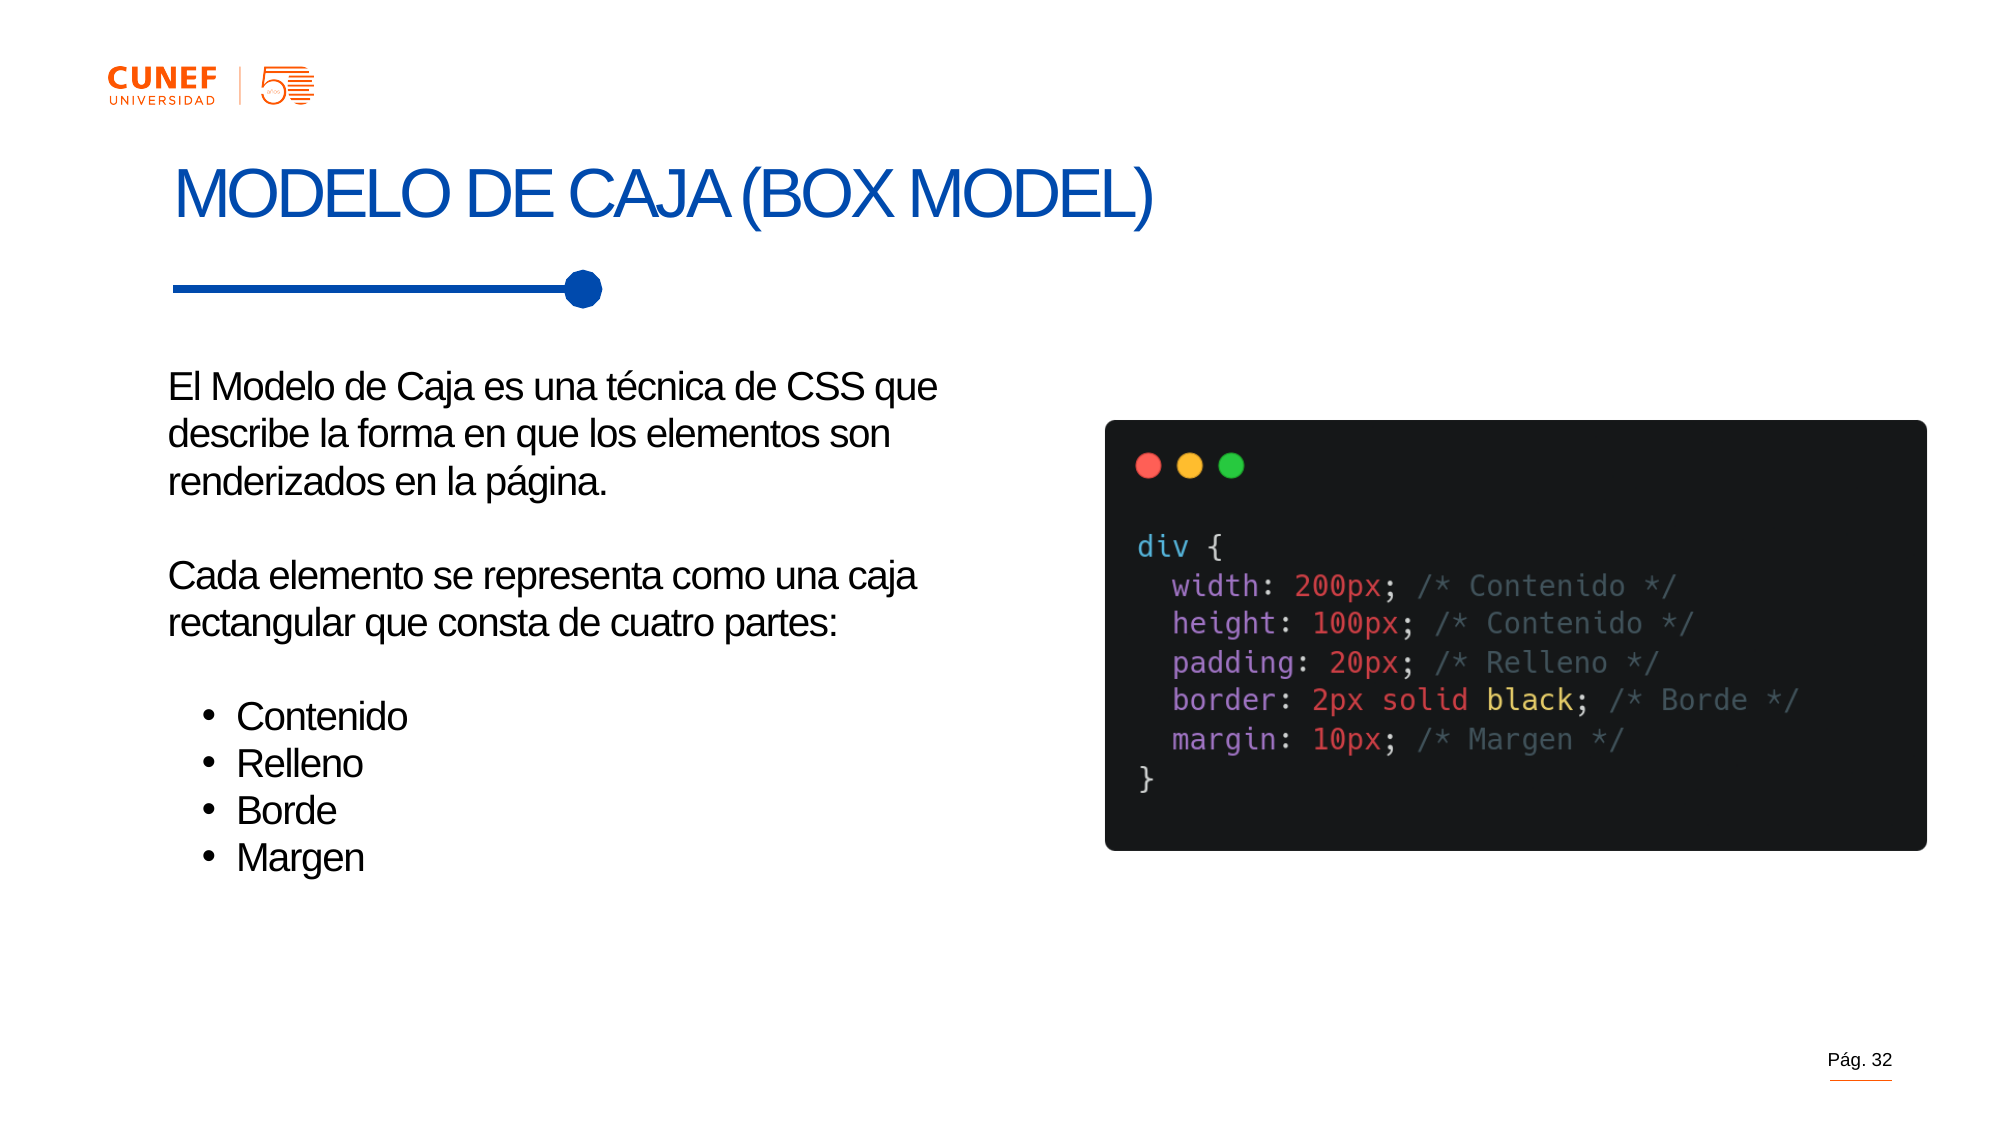

MODELO DE CAJA (BOX MODEL)

El Modelo de Caja es una técnica de CSS que describe la forma en que los elementos son renderizados en la página.

Cada elemento se representa como una caja rectangular que consta de cuatro partes:

Contenido
Relleno
Borde
Margen